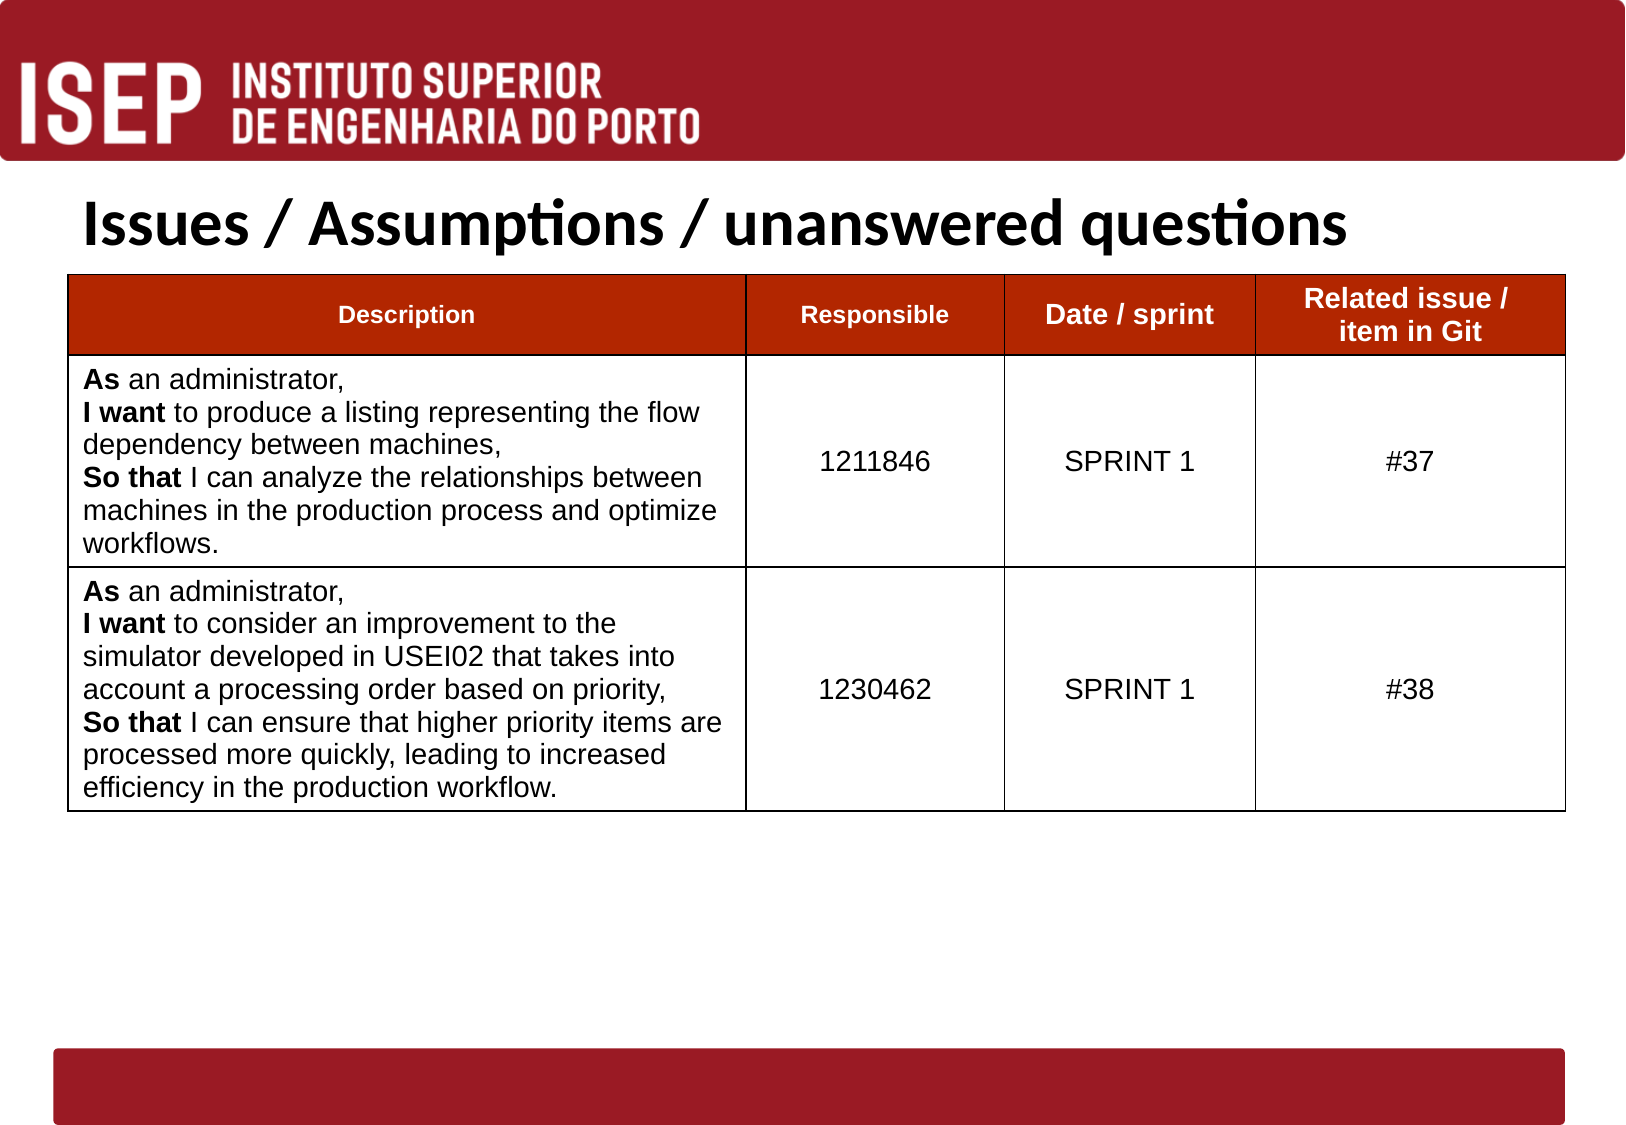

# Issues / Assumptions / unanswered questions
| Description | Responsible | Date / sprint | Related issue / item in Git |
| --- | --- | --- | --- |
| As an administrator, I want to produce a listing representing the flow dependency between machines, So that I can analyze the relationships between machines in the production process and optimize workflows. | 1211846 | SPRINT 1 | #37 |
| As an administrator, I want to consider an improvement to the simulator developed in USEI02 that takes into account a processing order based on priority, So that I can ensure that higher priority items are processed more quickly, leading to increased efficiency in the production workflow. | 1230462 | SPRINT 1 | #38 |